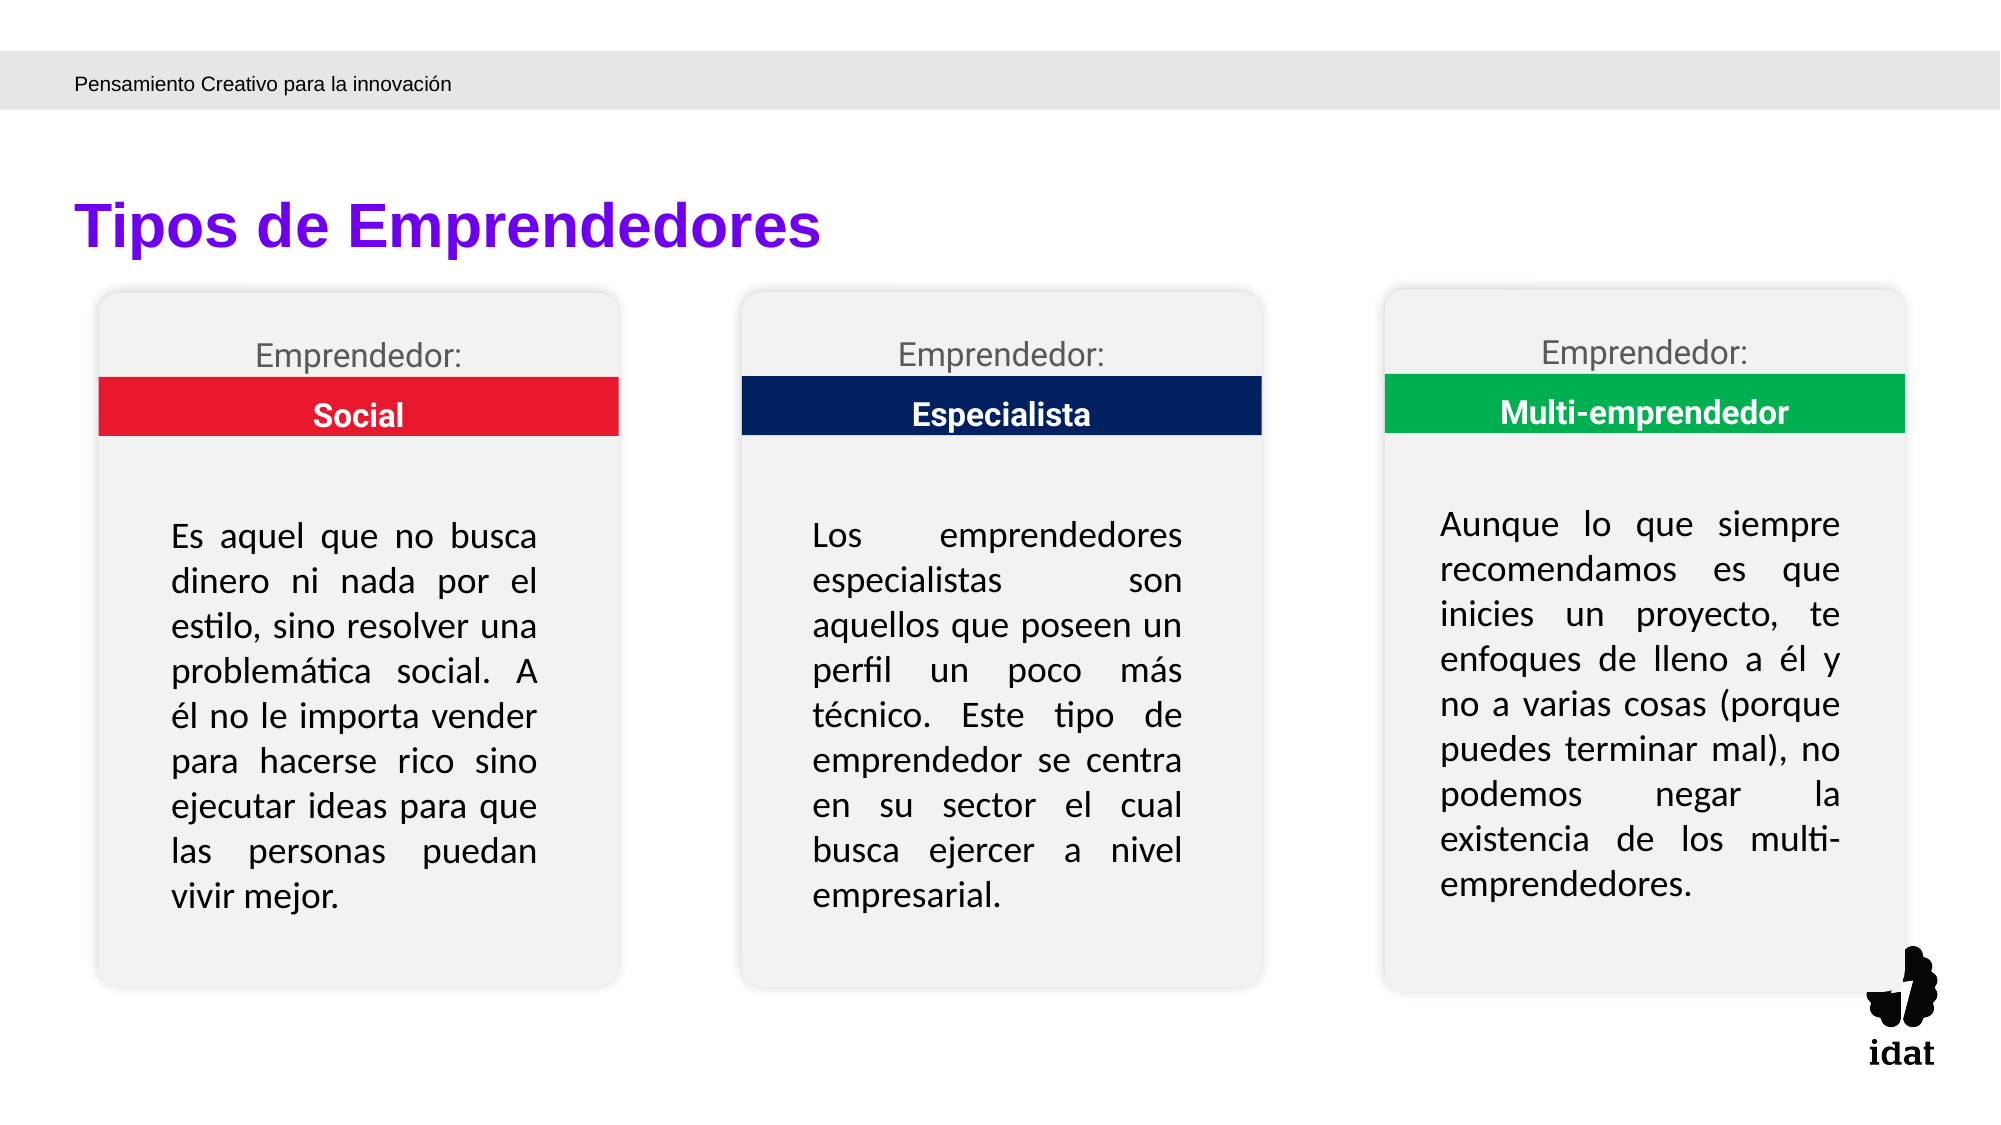

Pensamiento Creativo para la innovación
Tipos de Emprendedores

Emprendedor:
Multi-emprendedor

Aunque lo que siempre recomendamos es que inicies un proyecto, te enfoques de lleno a él y no a varias cosas (porque puedes terminar mal), no podemos negar la existencia de los multi-emprendedores.

Emprendedor:
Especialista

Los emprendedores especialistas son aquellos que poseen un perfil un poco más técnico. Este tipo de emprendedor se centra en su sector el cual busca ejercer a nivel empresarial.

Emprendedor:
Social

Es aquel que no busca dinero ni nada por el estilo, sino resolver una problemática social. A él no le importa vender para hacerse rico sino ejecutar ideas para que las personas puedan vivir mejor.